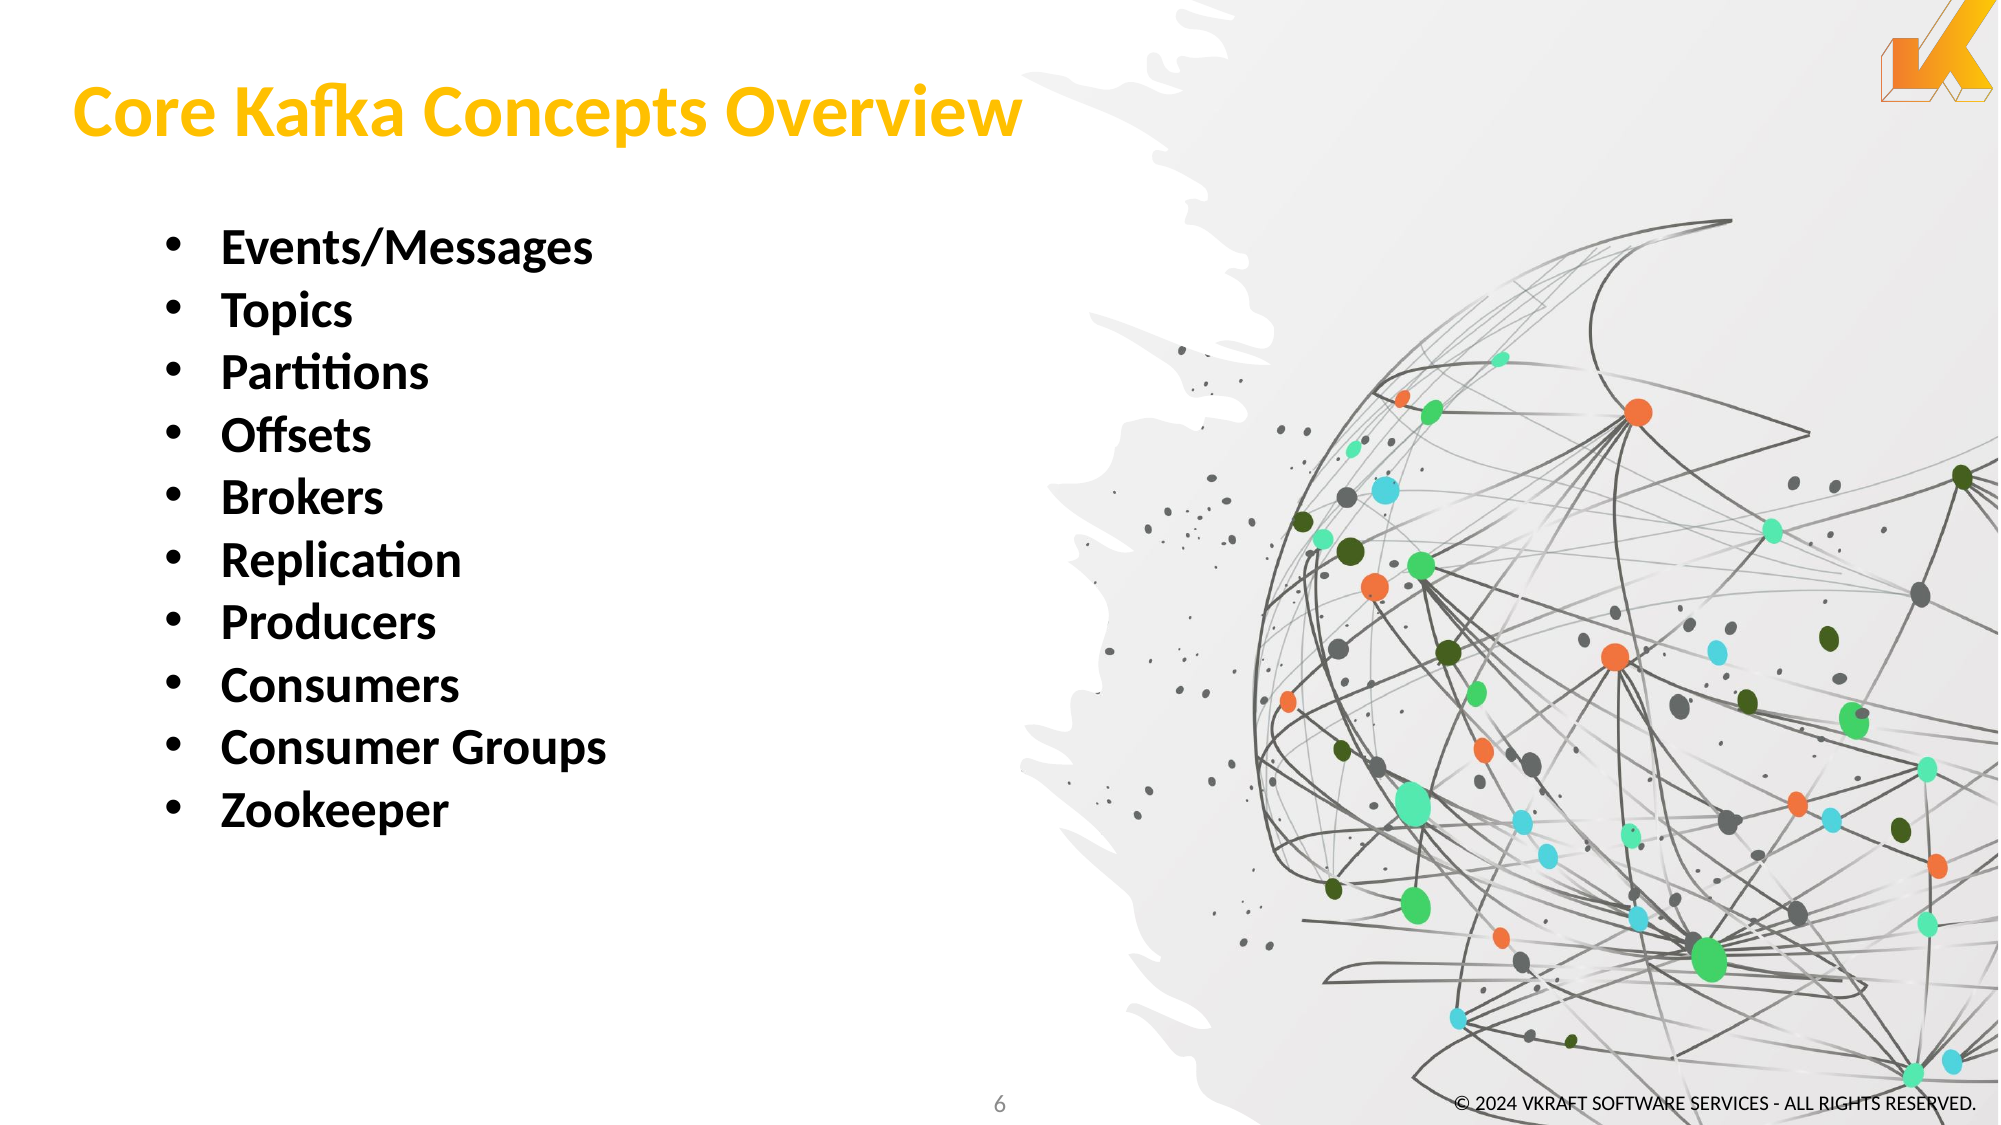

# Core Kafka Concepts Overview
Events/Messages
Topics
Partitions
Offsets
Brokers
Replication
Producers
Consumers
Consumer Groups
Zookeeper